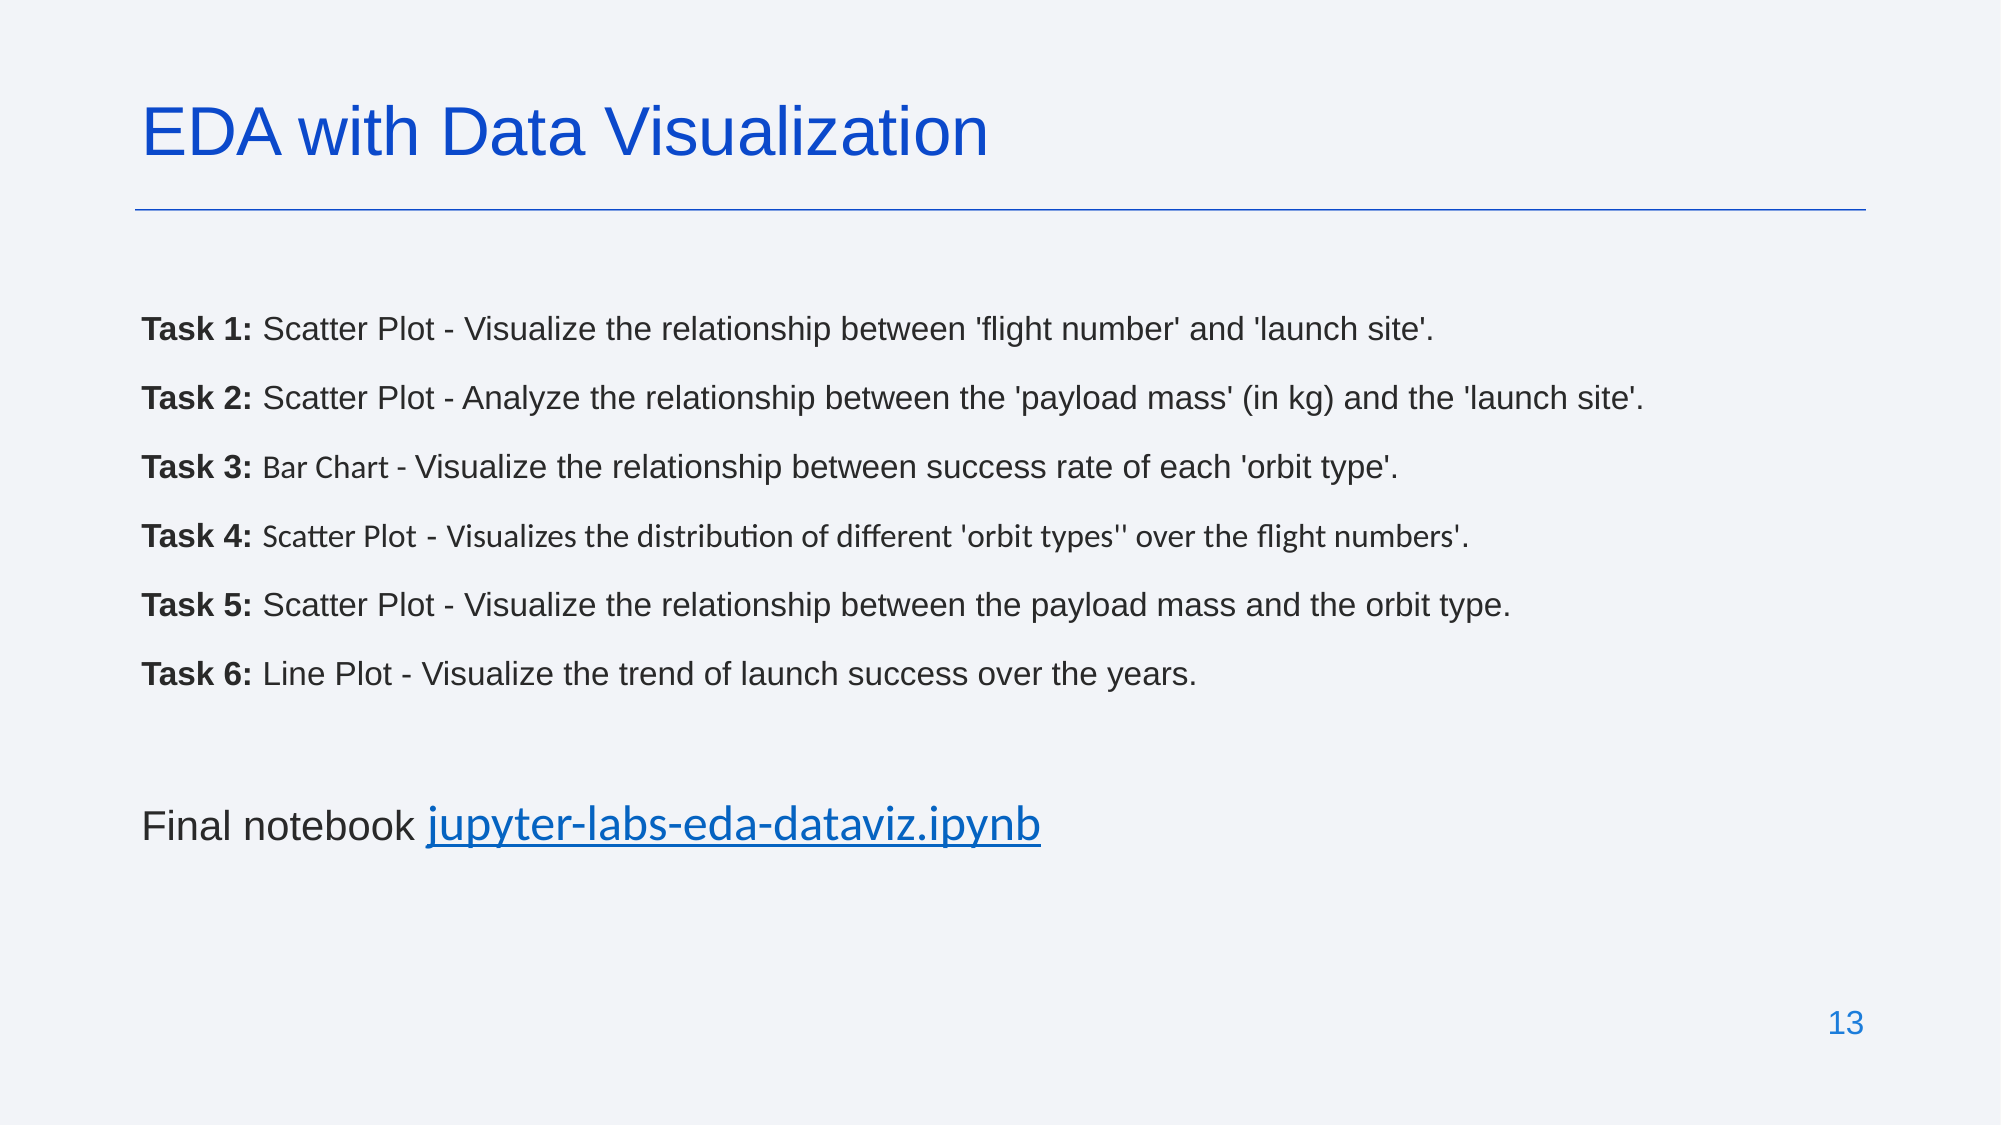

EDA with Data Visualization
Task 1: Scatter Plot - Visualize the relationship between 'flight number' and 'launch site'.
Task 2: Scatter Plot - Analyze the relationship between the 'payload mass' (in kg) and the 'launch site'.
Task 3: Bar Chart - Visualize the relationship between success rate of each 'orbit type'.
Task 4: Scatter Plot - Visualizes the distribution of different 'orbit types'' over the flight numbers'.
Task 5: Scatter Plot - Visualize the relationship between the payload mass and the orbit type.
Task 6: Line Plot - Visualize the trend of launch success over the years.

Final notebook jupyter-labs-eda-dataviz.ipynb
13